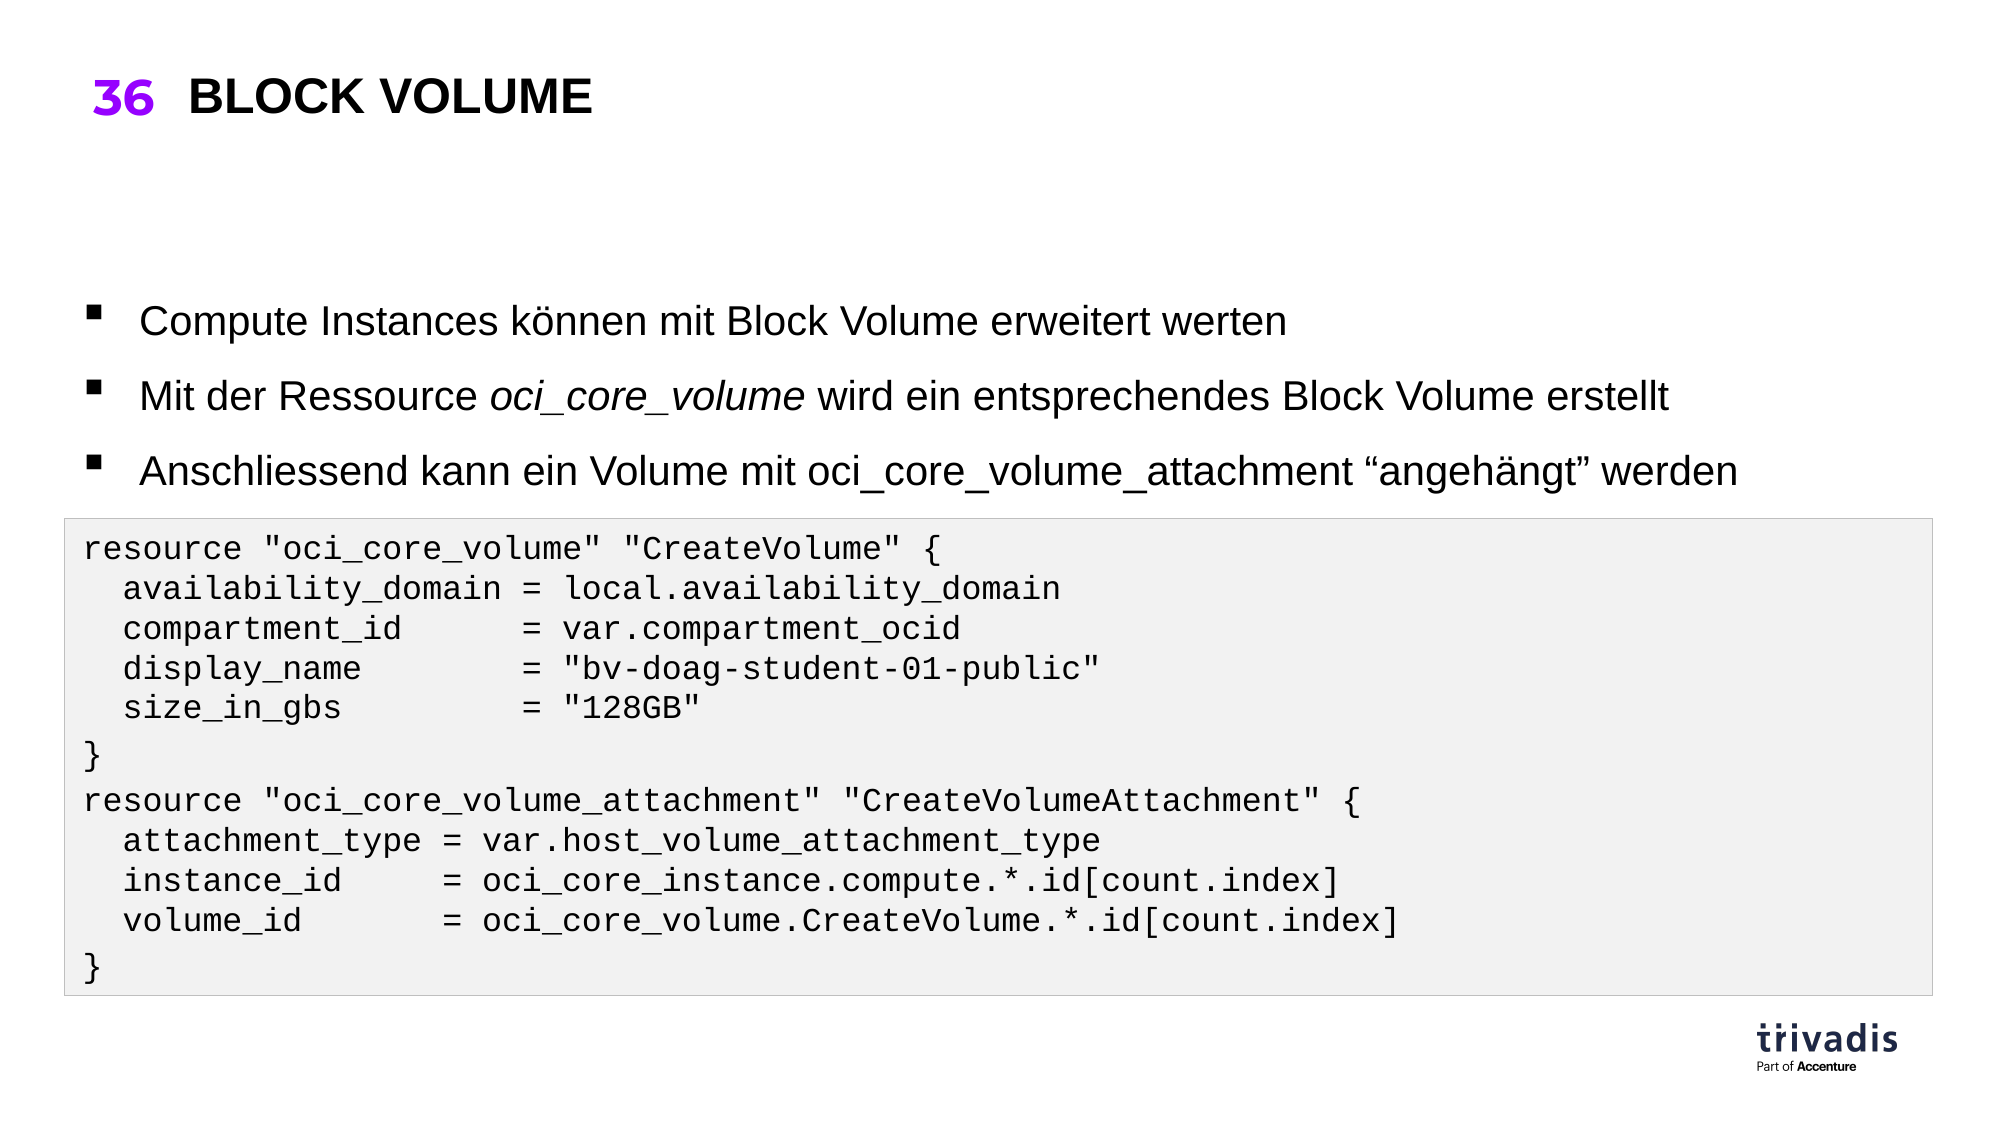

# Block Volume
Compute Instances können mit Block Volume erweitert werten
Mit der Ressource oci_core_volume wird ein entsprechendes Block Volume erstellt
Anschliessend kann ein Volume mit oci_core_volume_attachment “angehängt” werden
resource "oci_core_volume" "CreateVolume" {
  availability_domain = local.availability_domain
  compartment_id      = var.compartment_ocid
  display_name        = "bv-doag-student-01-public"
  size_in_gbs         = "128GB"
}
resource "oci_core_volume_attachment" "CreateVolumeAttachment" {
  attachment_type = var.host_volume_attachment_type
  instance_id     = oci_core_instance.compute.*.id[count.index]
  volume_id       = oci_core_volume.CreateVolume.*.id[count.index]
}